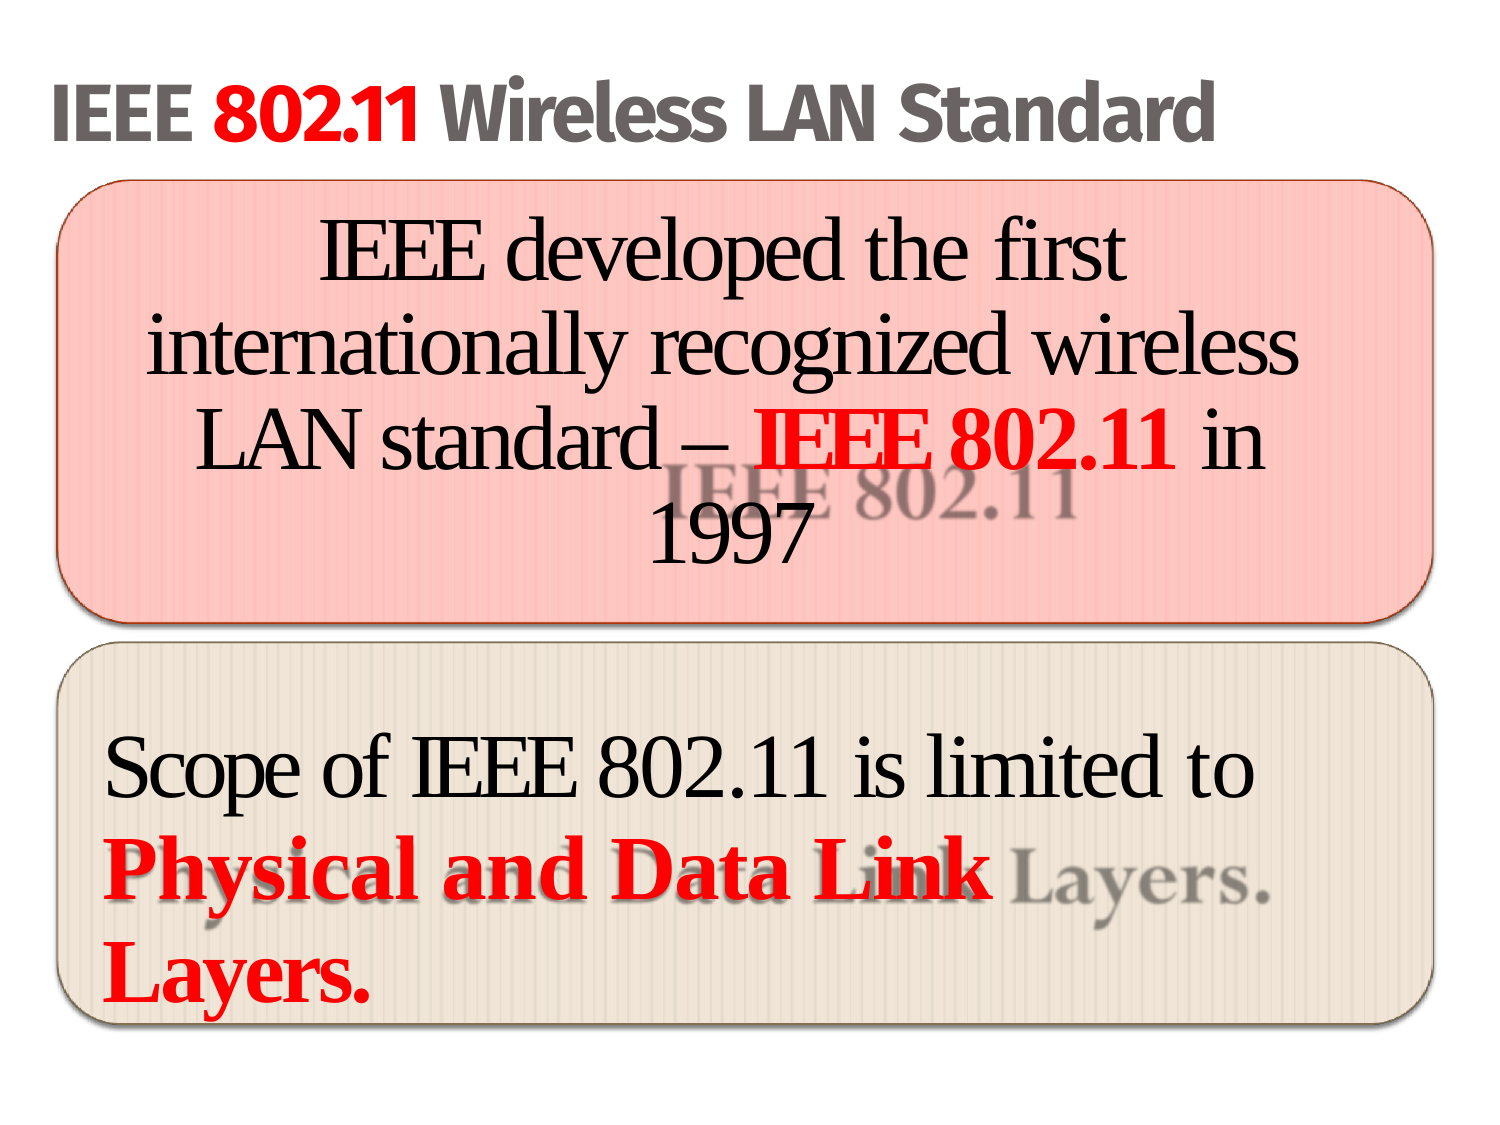

IEEE 802.11 Wireless LAN Standard

# IEEE developed the first  internationally recognized wireless  LAN standard – IEEE 802.11 in 1997

Scope of IEEE 802.11 is limited to
Physical and Data Link Layers.